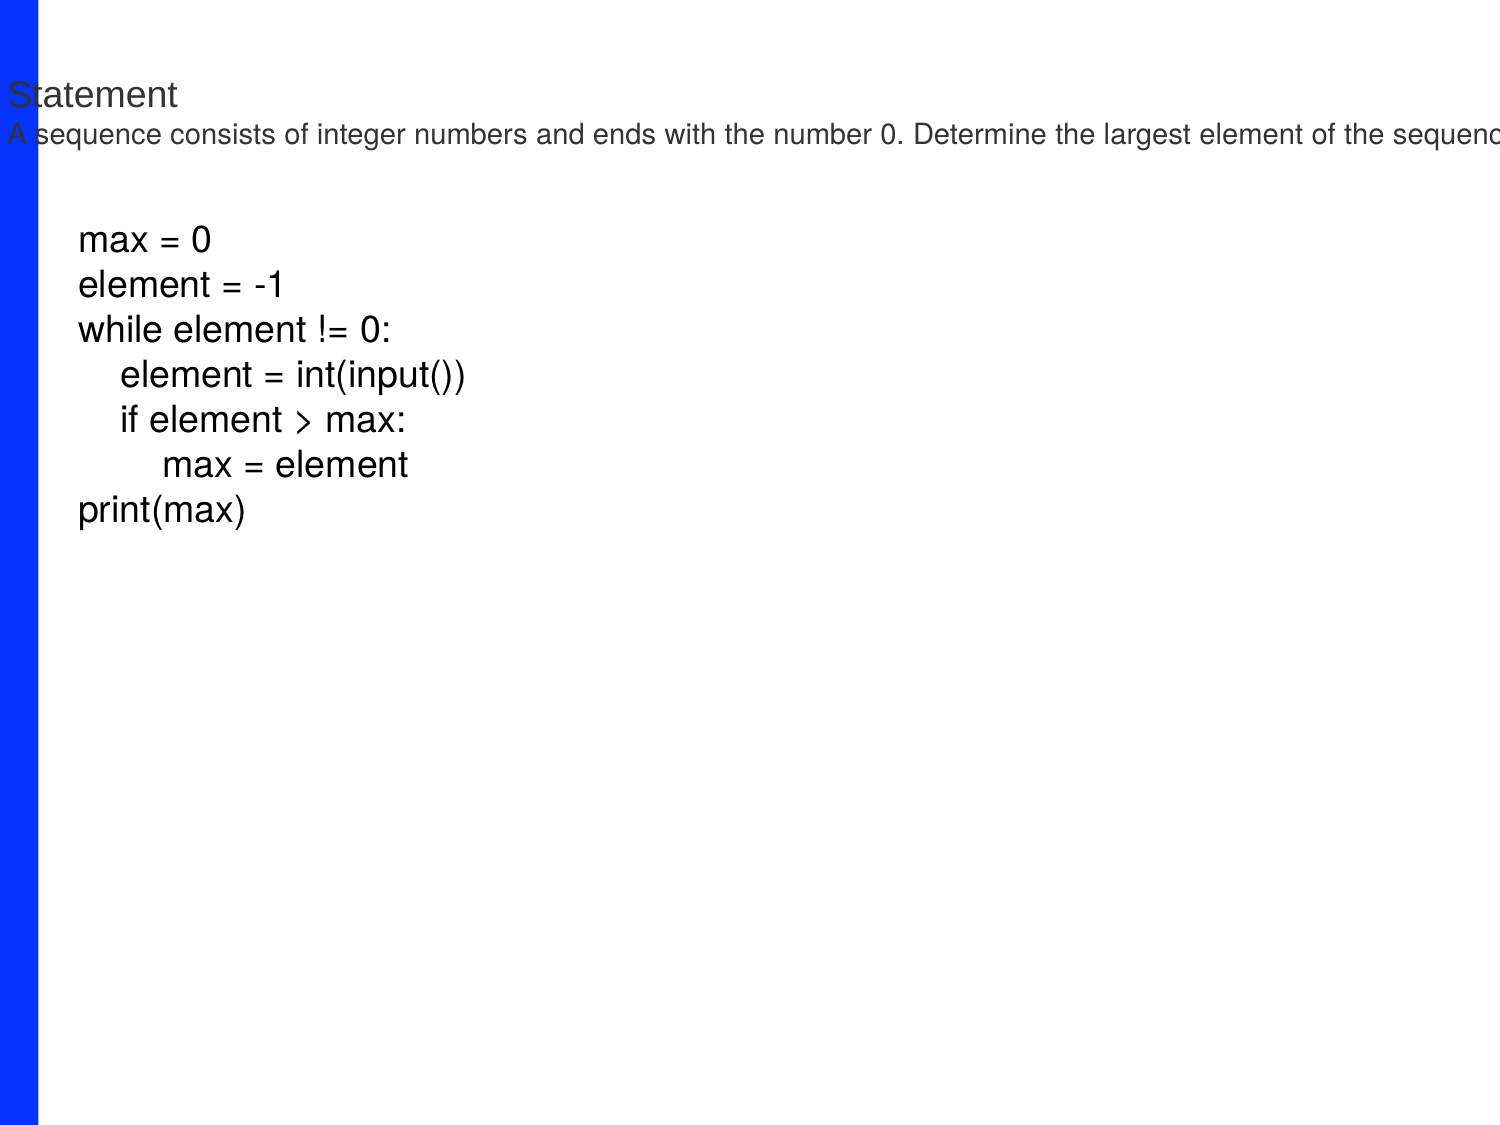

Statement
A sequence consists of integer numbers and ends with the number 0. Determine the largest element of the sequence.
max = 0
element = -1
while element != 0:
    element = int(input())
    if element > max:
        max = element
print(max)